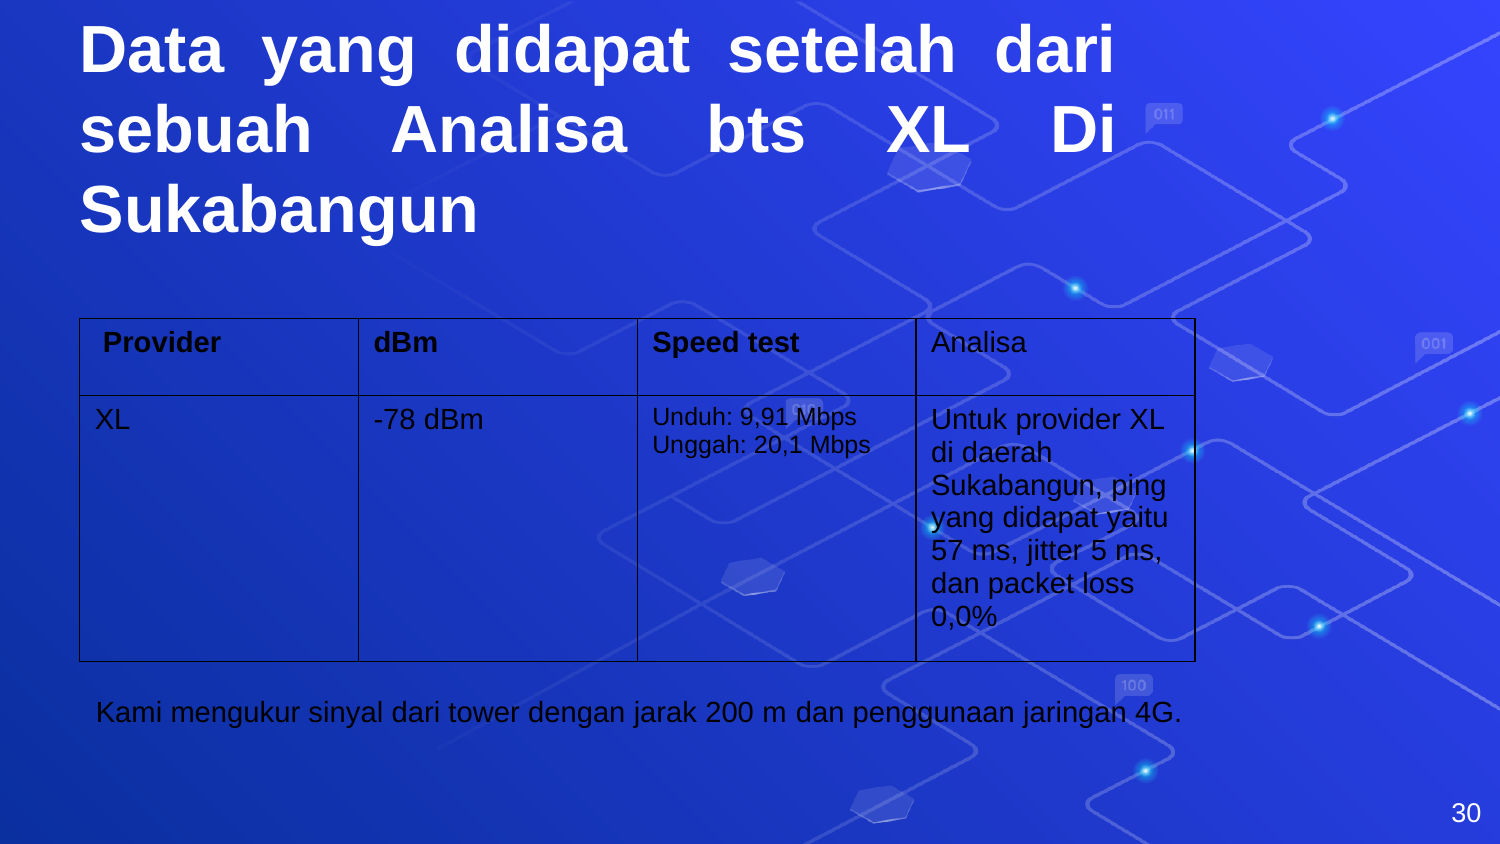

Data yang didapat setelah dari sebuah Analisa bts XL Di Sukabangun
| Provider | dBm | Speed test | Analisa |
| --- | --- | --- | --- |
| XL | -78 dBm | Unduh: 9,91 Mbps Unggah: 20,1 Mbps | Untuk provider XL di daerah Sukabangun, ping yang didapat yaitu 57 ms, jitter 5 ms, dan packet loss 0,0% |
Kami mengukur sinyal dari tower dengan jarak 200 m dan penggunaan jaringan 4G.
30